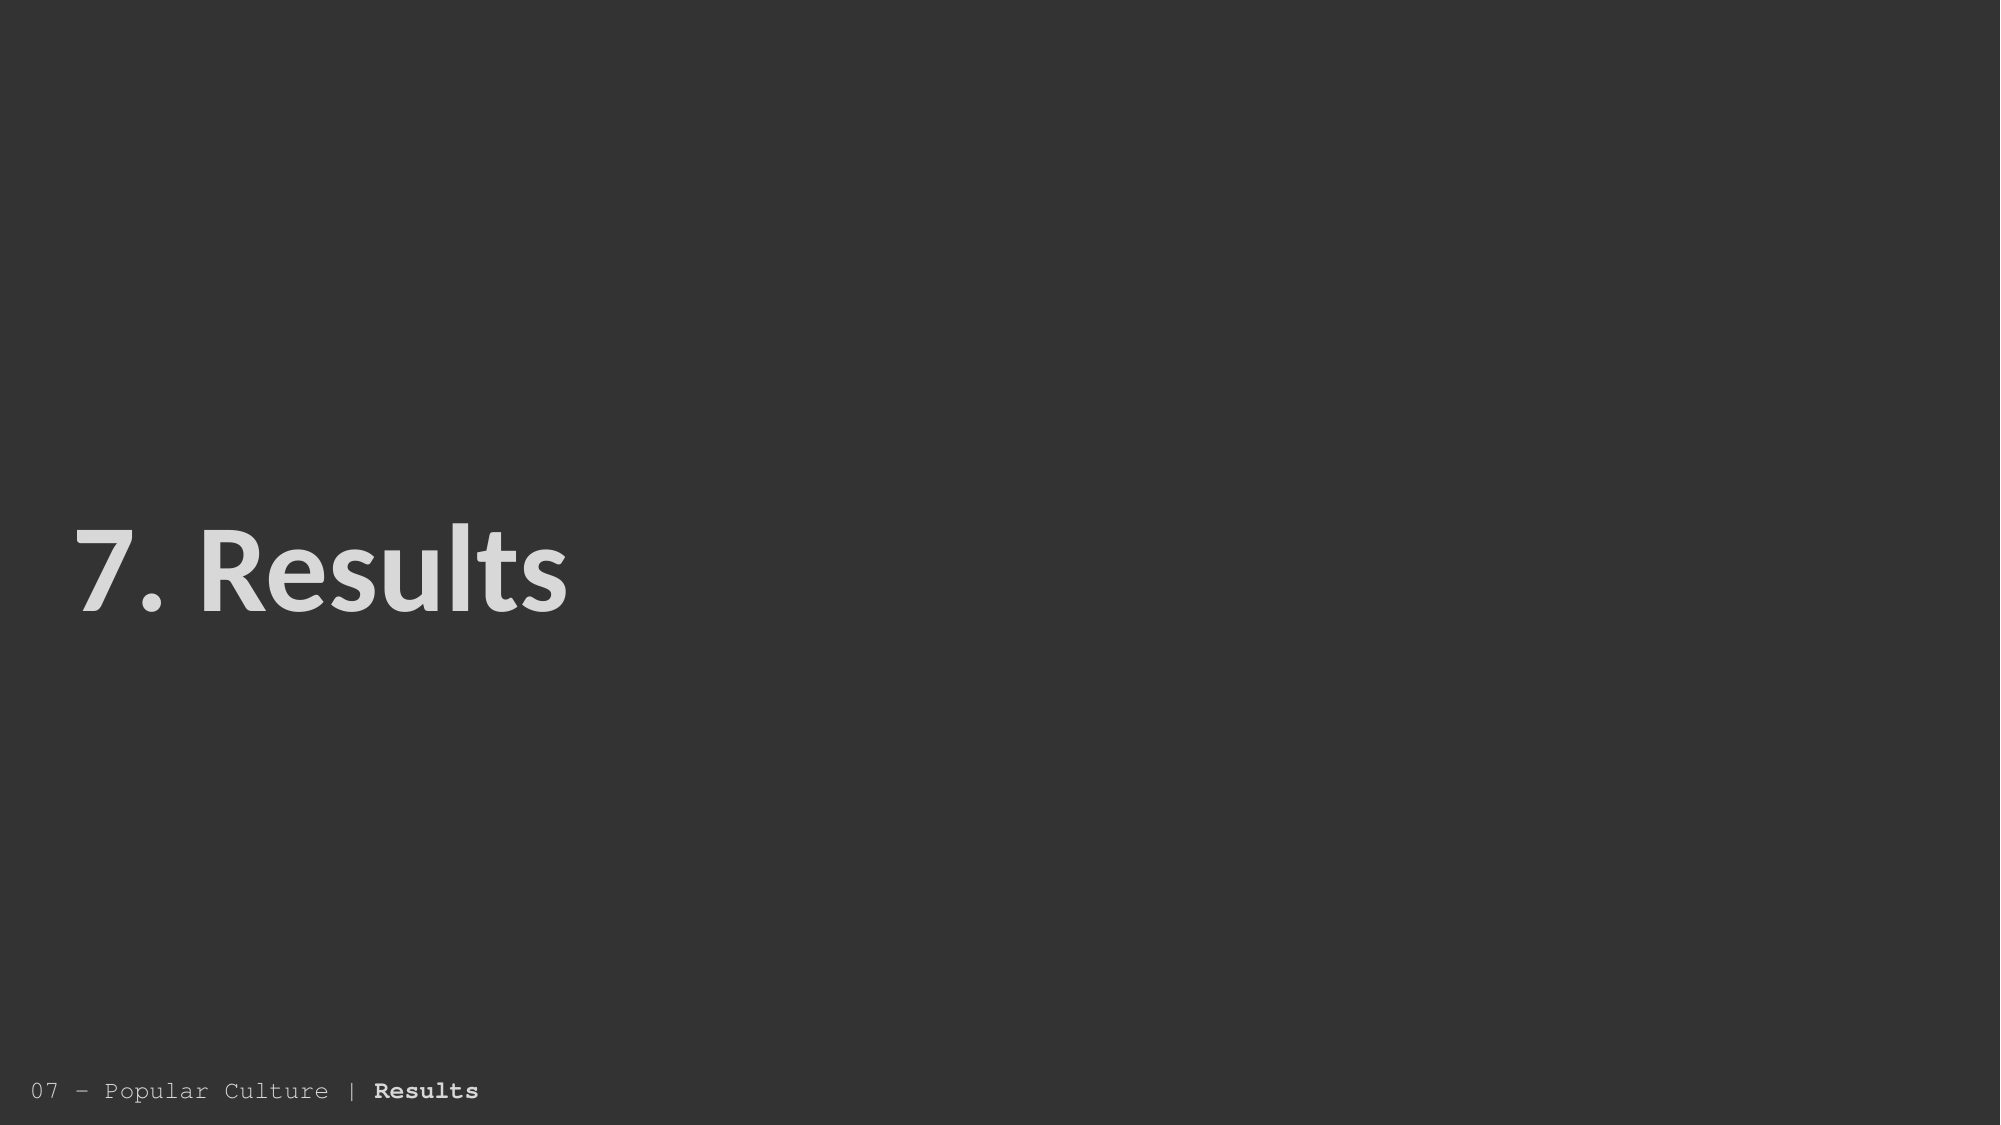

7. Results
07 – Popular Culture | Results